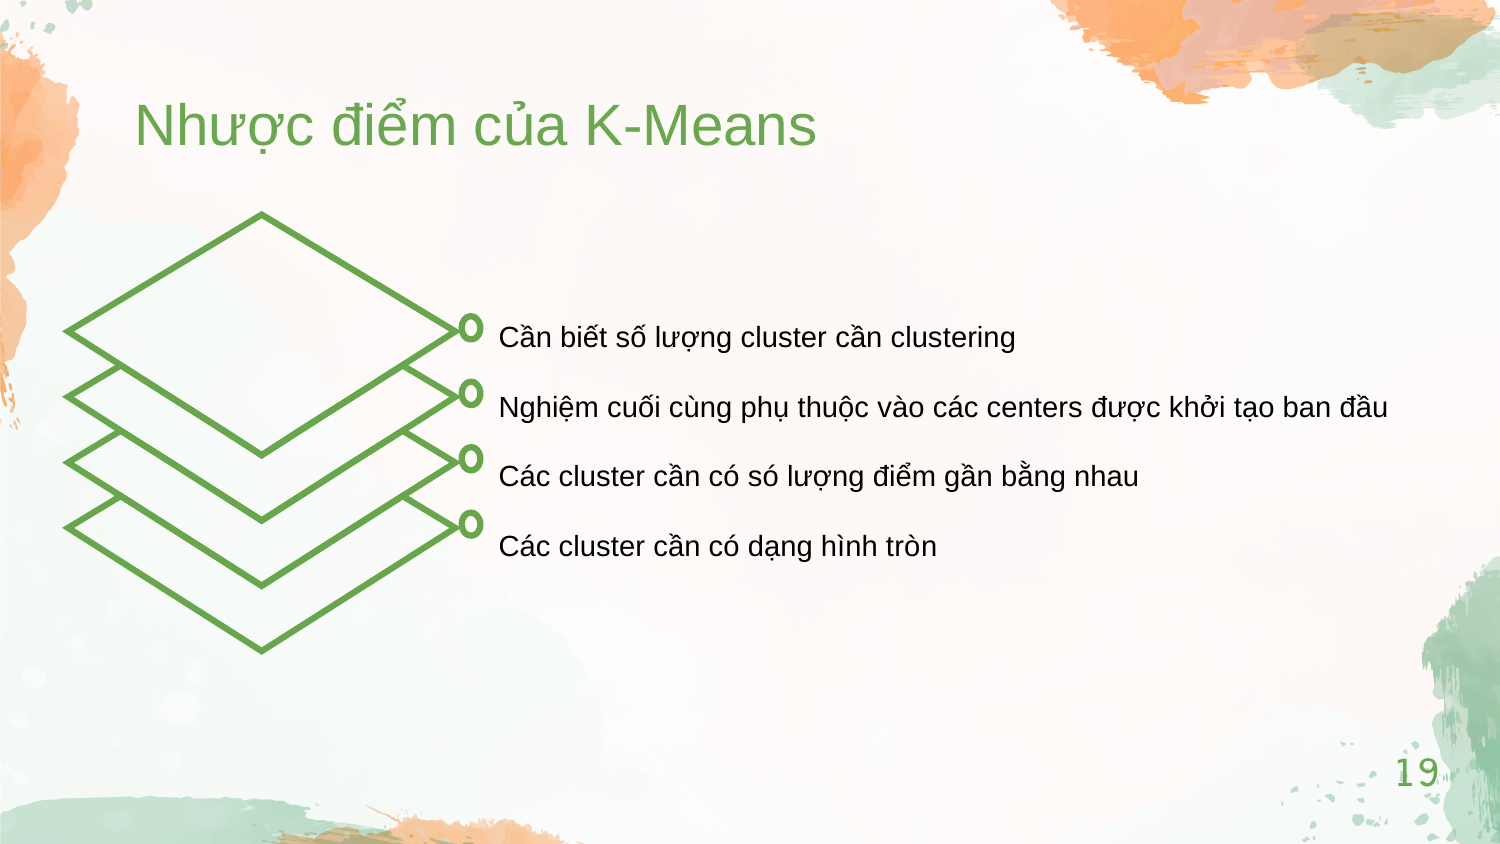

# Nhược điểm của K-Means

Cần biết số lượng cluster cần clustering
Nghiệm cuối cùng phụ thuộc vào các centers được khởi tạo ban đầu
Các cluster cần có só lượng điểm gần bằng nhau
Các cluster cần có dạng hình tròn
19